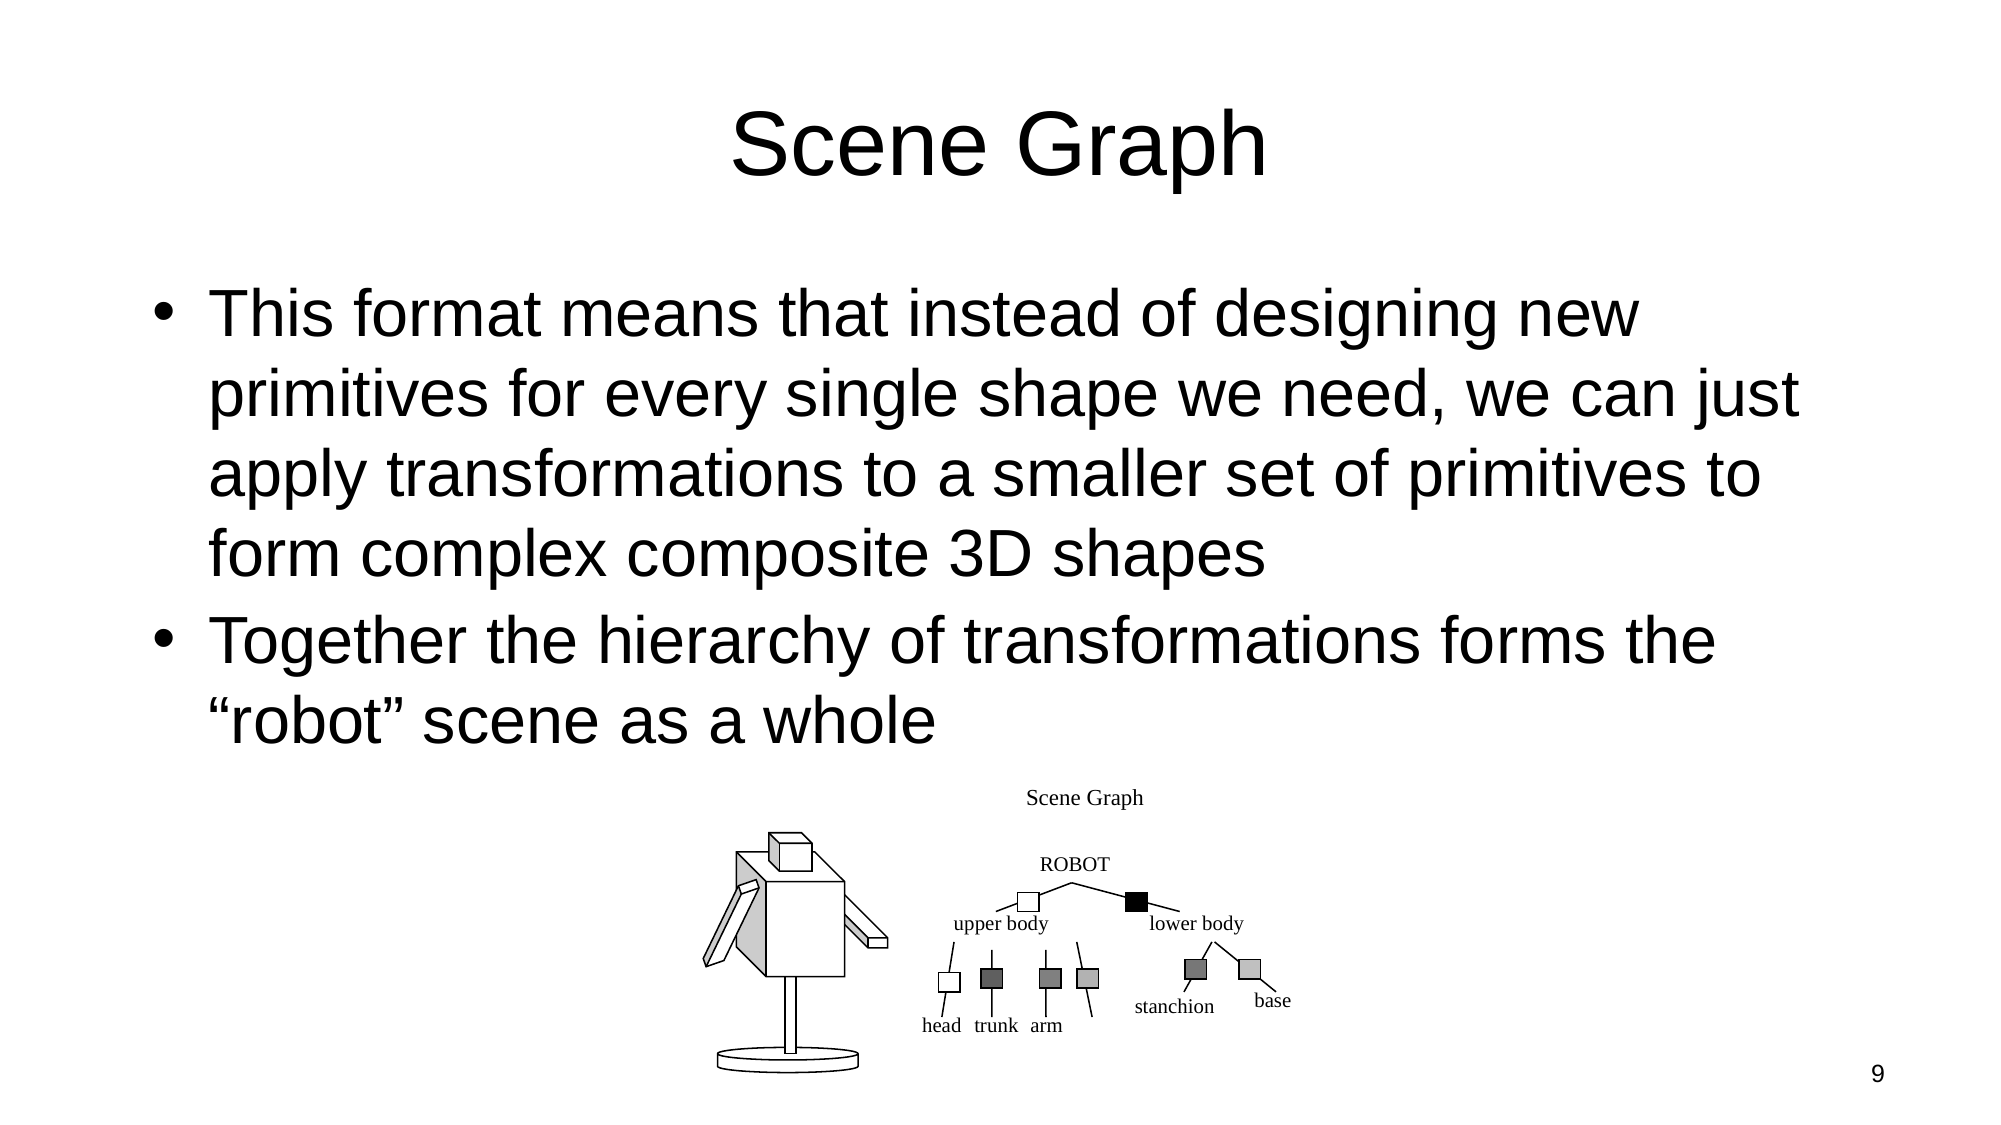

# Scene Graph
This format means that instead of designing new primitives for every single shape we need, we can just apply transformations to a smaller set of primitives to form complex composite 3D shapes
Together the hierarchy of transformations forms the “robot” scene as a whole

Scene Graph

ROBOT

upper body
lower body

base
stanchion
head
trunk
arm

9